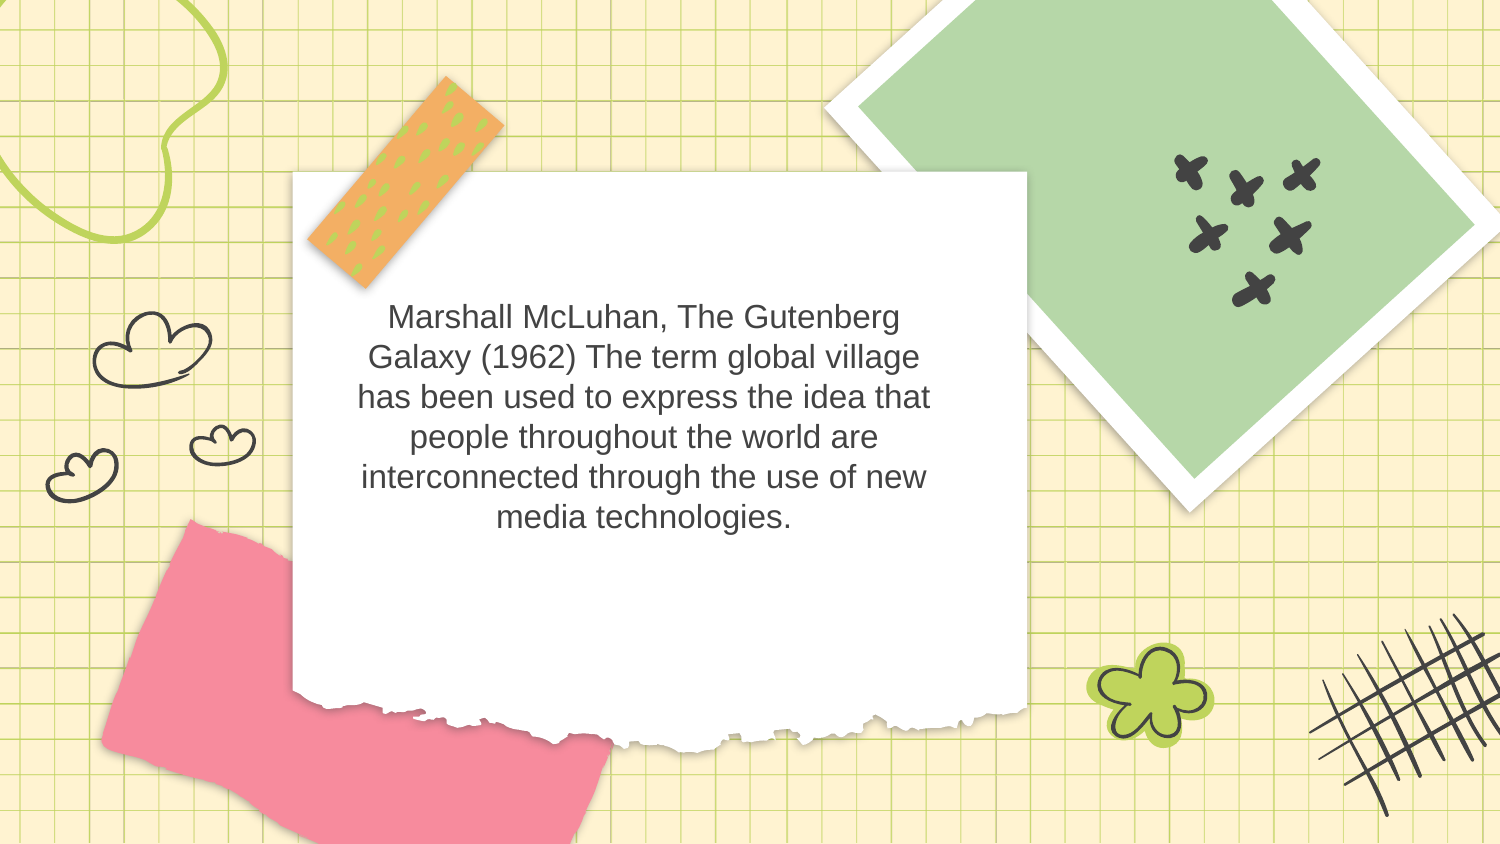

# Marshall McLuhan, The Gutenberg Galaxy (1962) The term global village has been used to express the idea that people throughout the world are interconnected through the use of new media technologies.